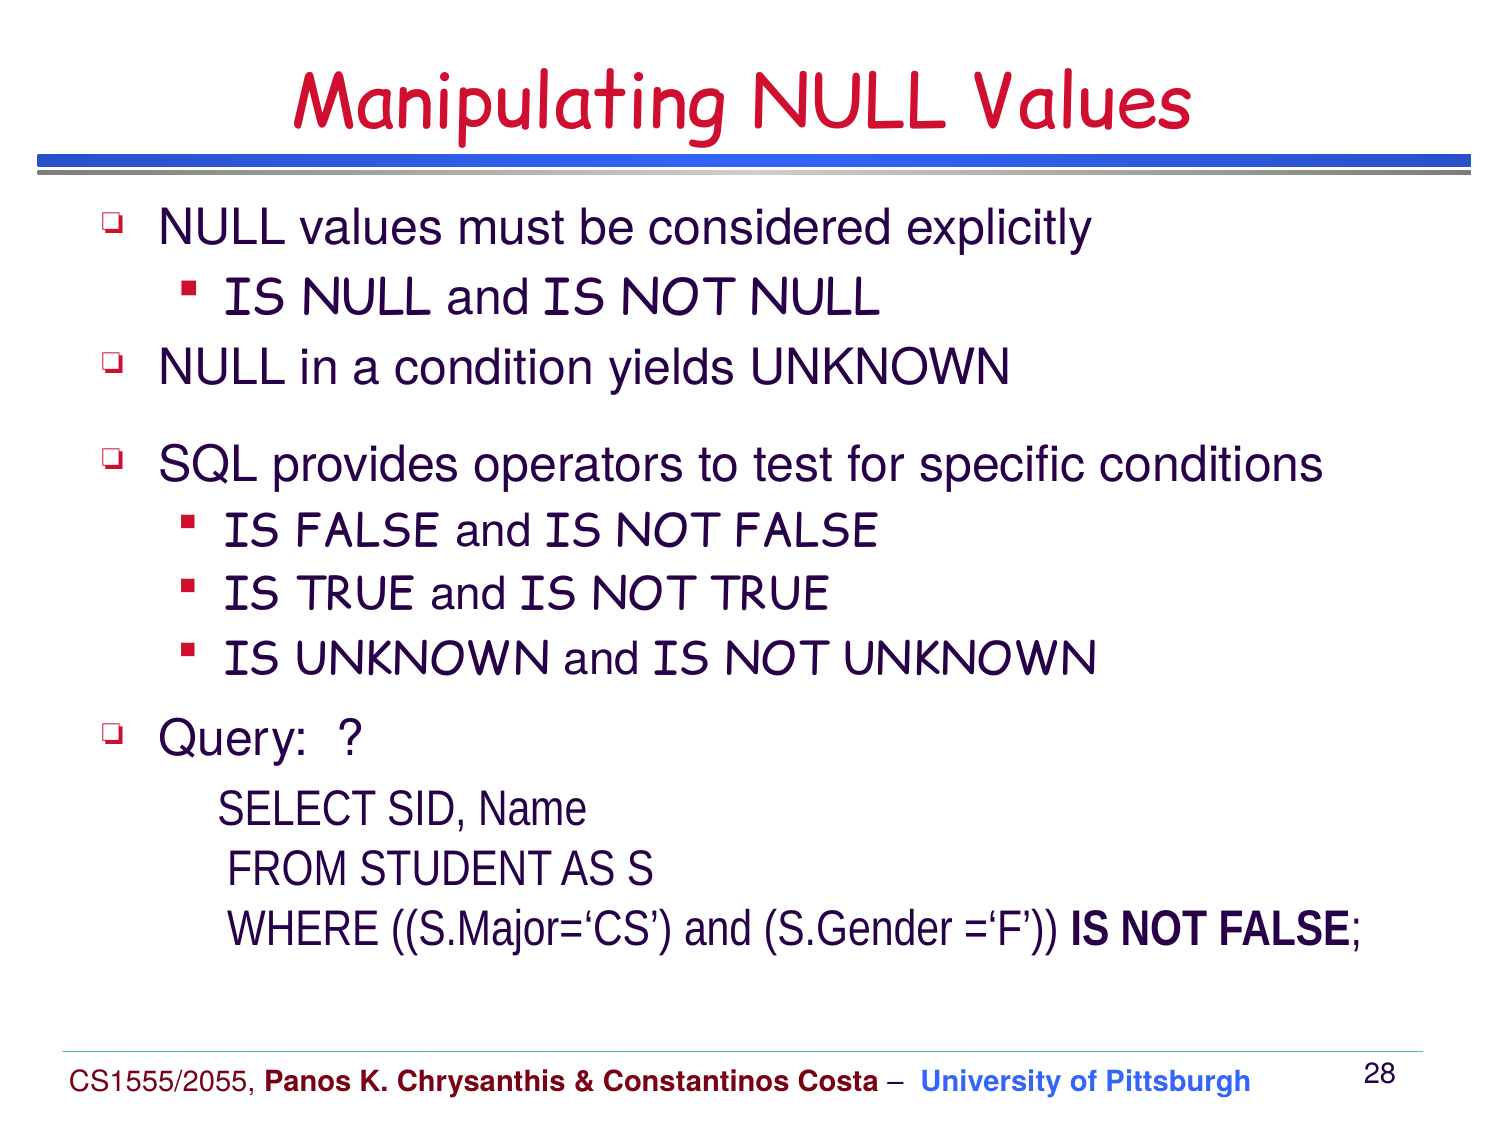

# Manipulating NULL Values
NULL values must be considered explicitly
IS NULL and IS NOT NULL
NULL in a condition yields UNKNOWN

SQL provides operators to test for specific conditions
IS FALSE and IS NOT FALSE
IS TRUE and IS NOT TRUE
IS UNKNOWN and IS NOT UNKNOWN
Query:  ?
          SELECT SID, Name
      FROM STUDENT AS S
      WHERE ((S.Major=‘CS’) and (S.Gender =‘F’)) IS NOT FALSE;